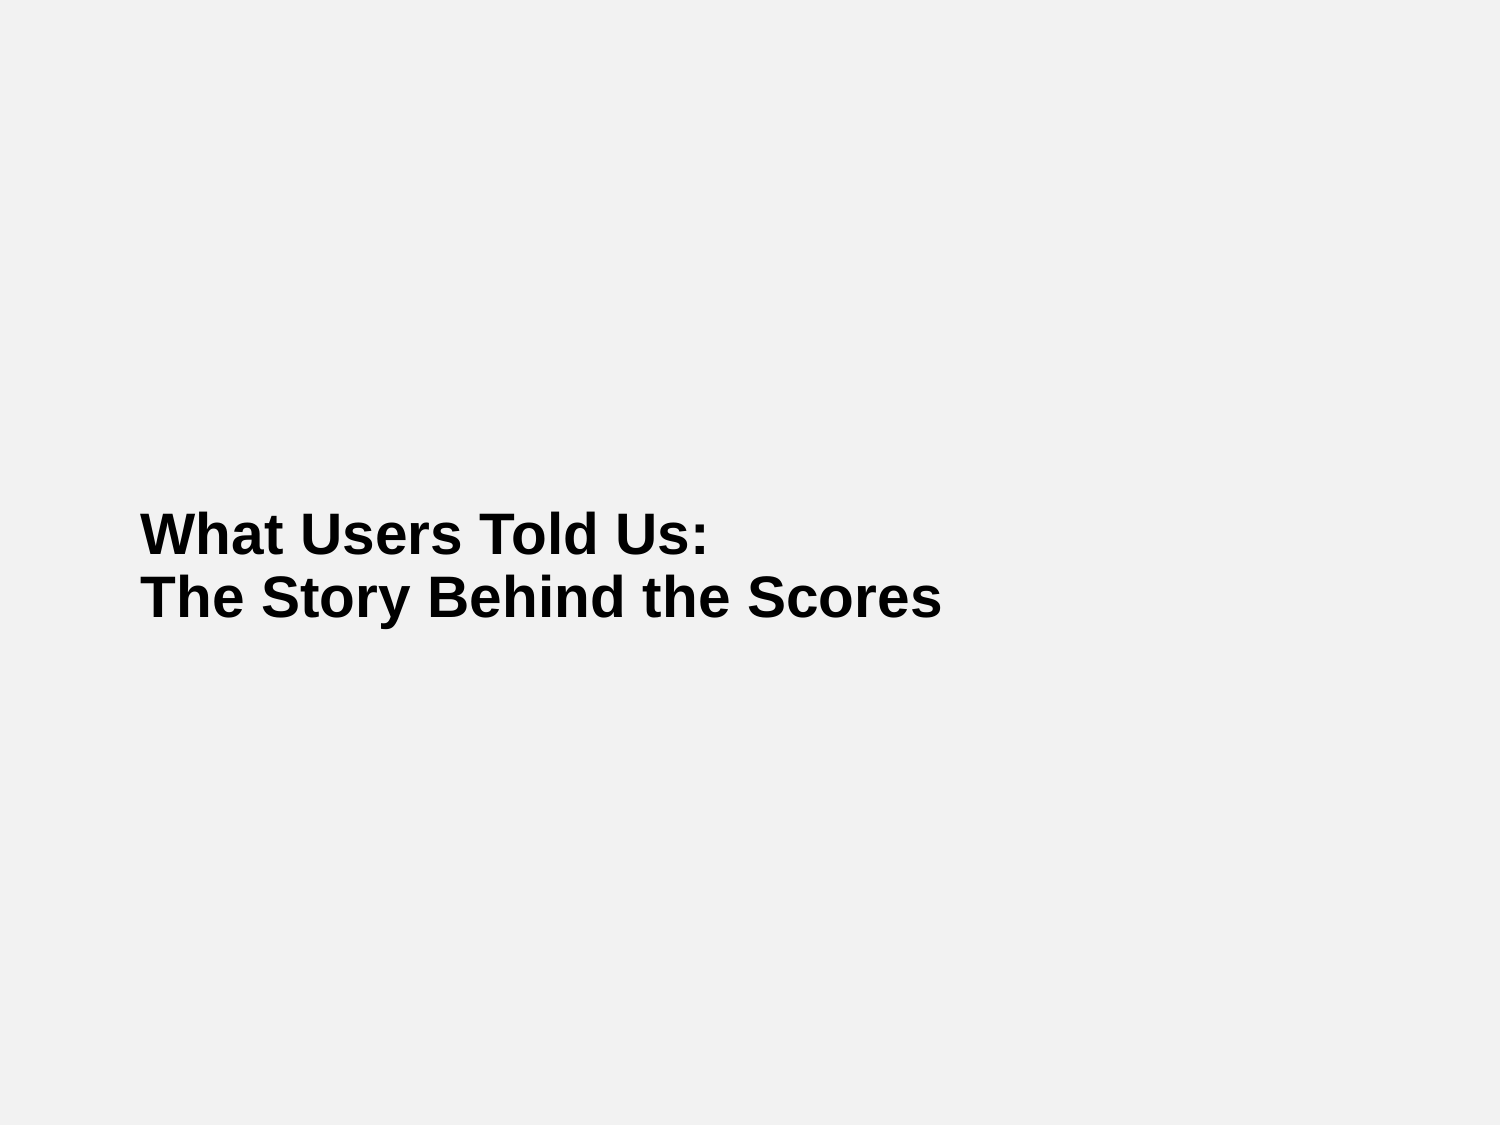

# What Users Told Us: The Story Behind the Scores